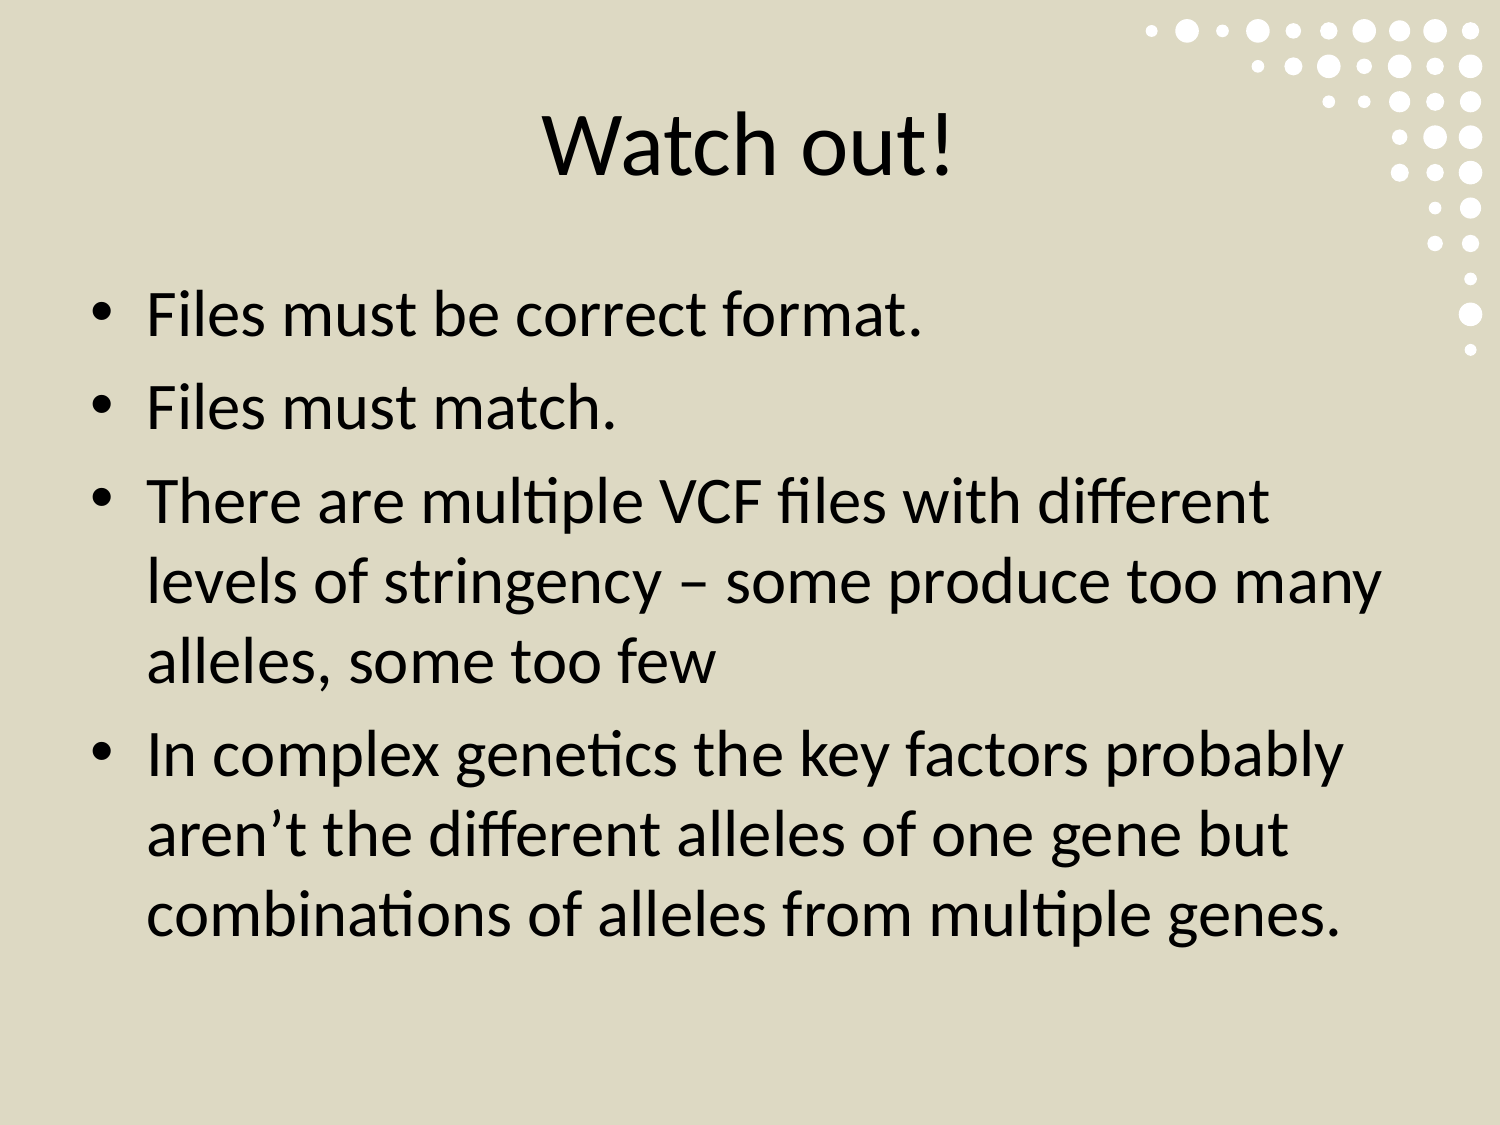

# Watch out!
Files must be correct format.
Files must match.
There are multiple VCF files with different levels of stringency – some produce too many alleles, some too few
In complex genetics the key factors probably aren’t the different alleles of one gene but combinations of alleles from multiple genes.